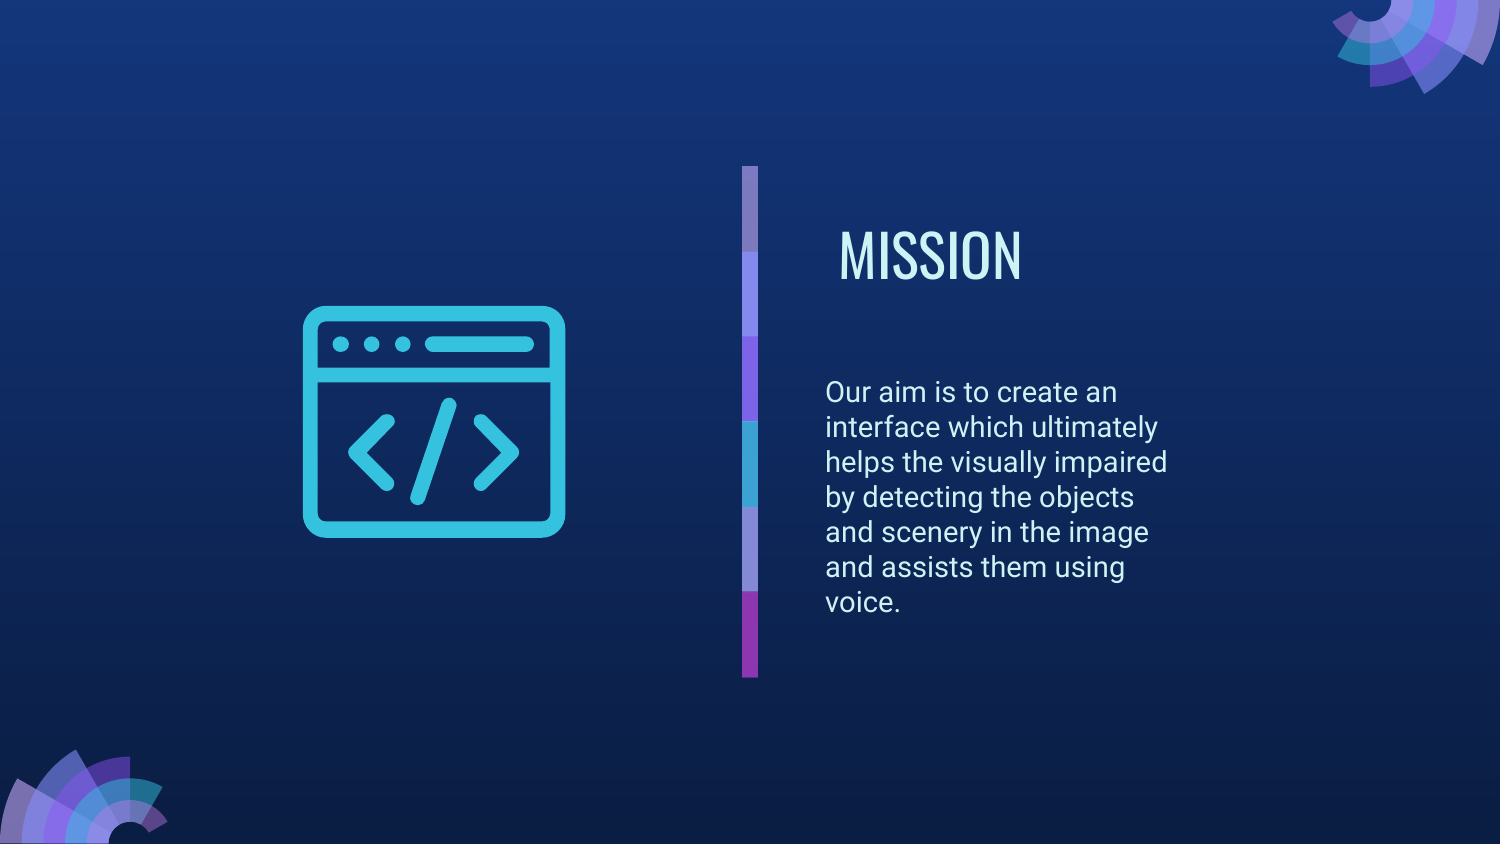

# MISSION

Our aim is to create an interface which ultimately helps the visually impaired by detecting the objects and scenery in the image and assists them using voice.